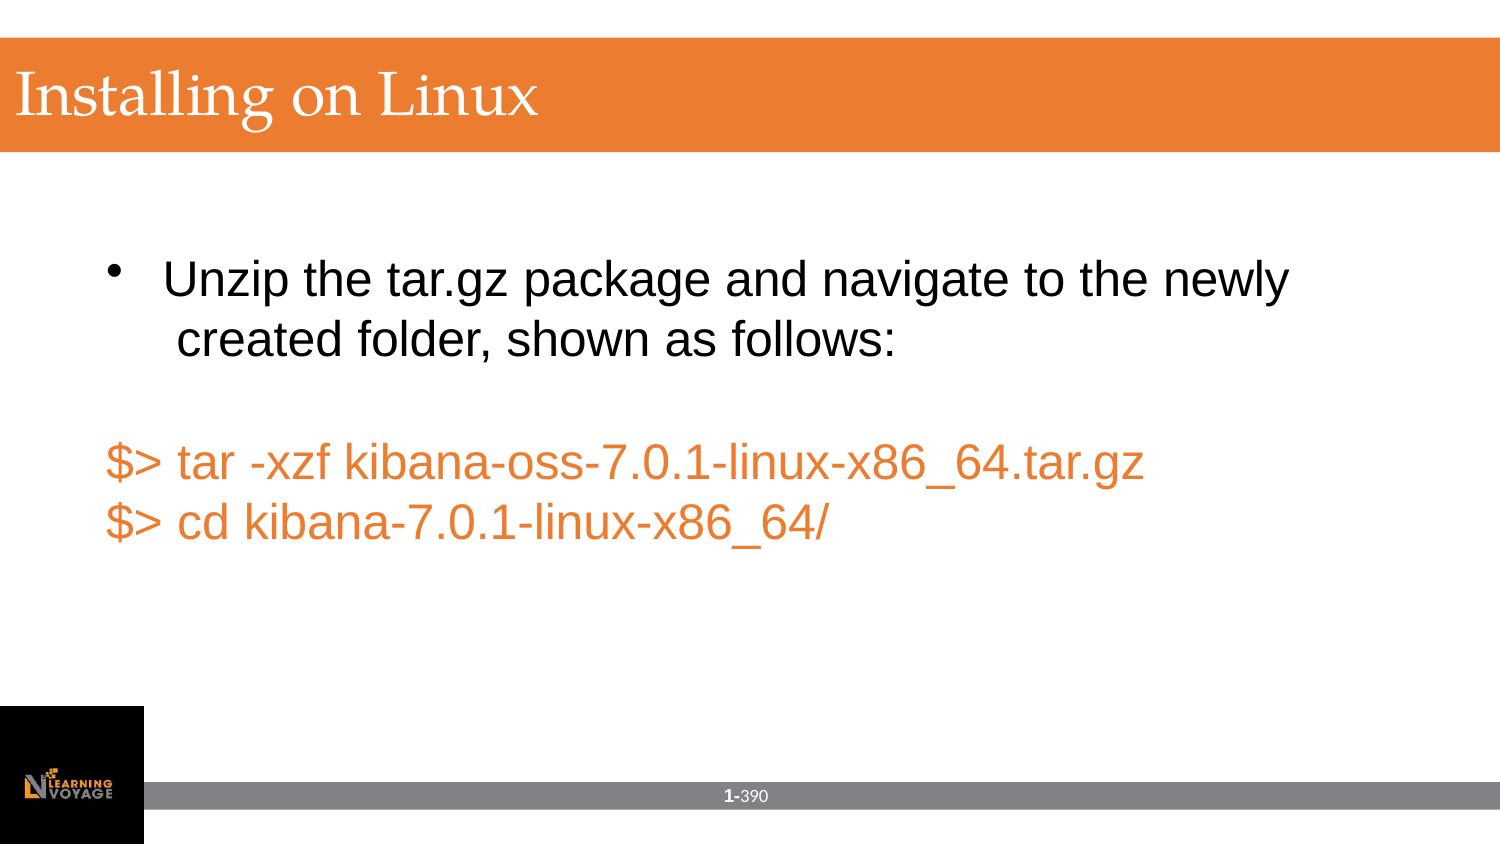

# Installing on Linux
Unzip the tar.gz package and navigate to the newly  created folder, shown as follows:

$> tar -xzf kibana-oss-7.0.1-linux-x86_64.tar.gz
$> cd kibana-7.0.1-linux-x86_64/
1-390